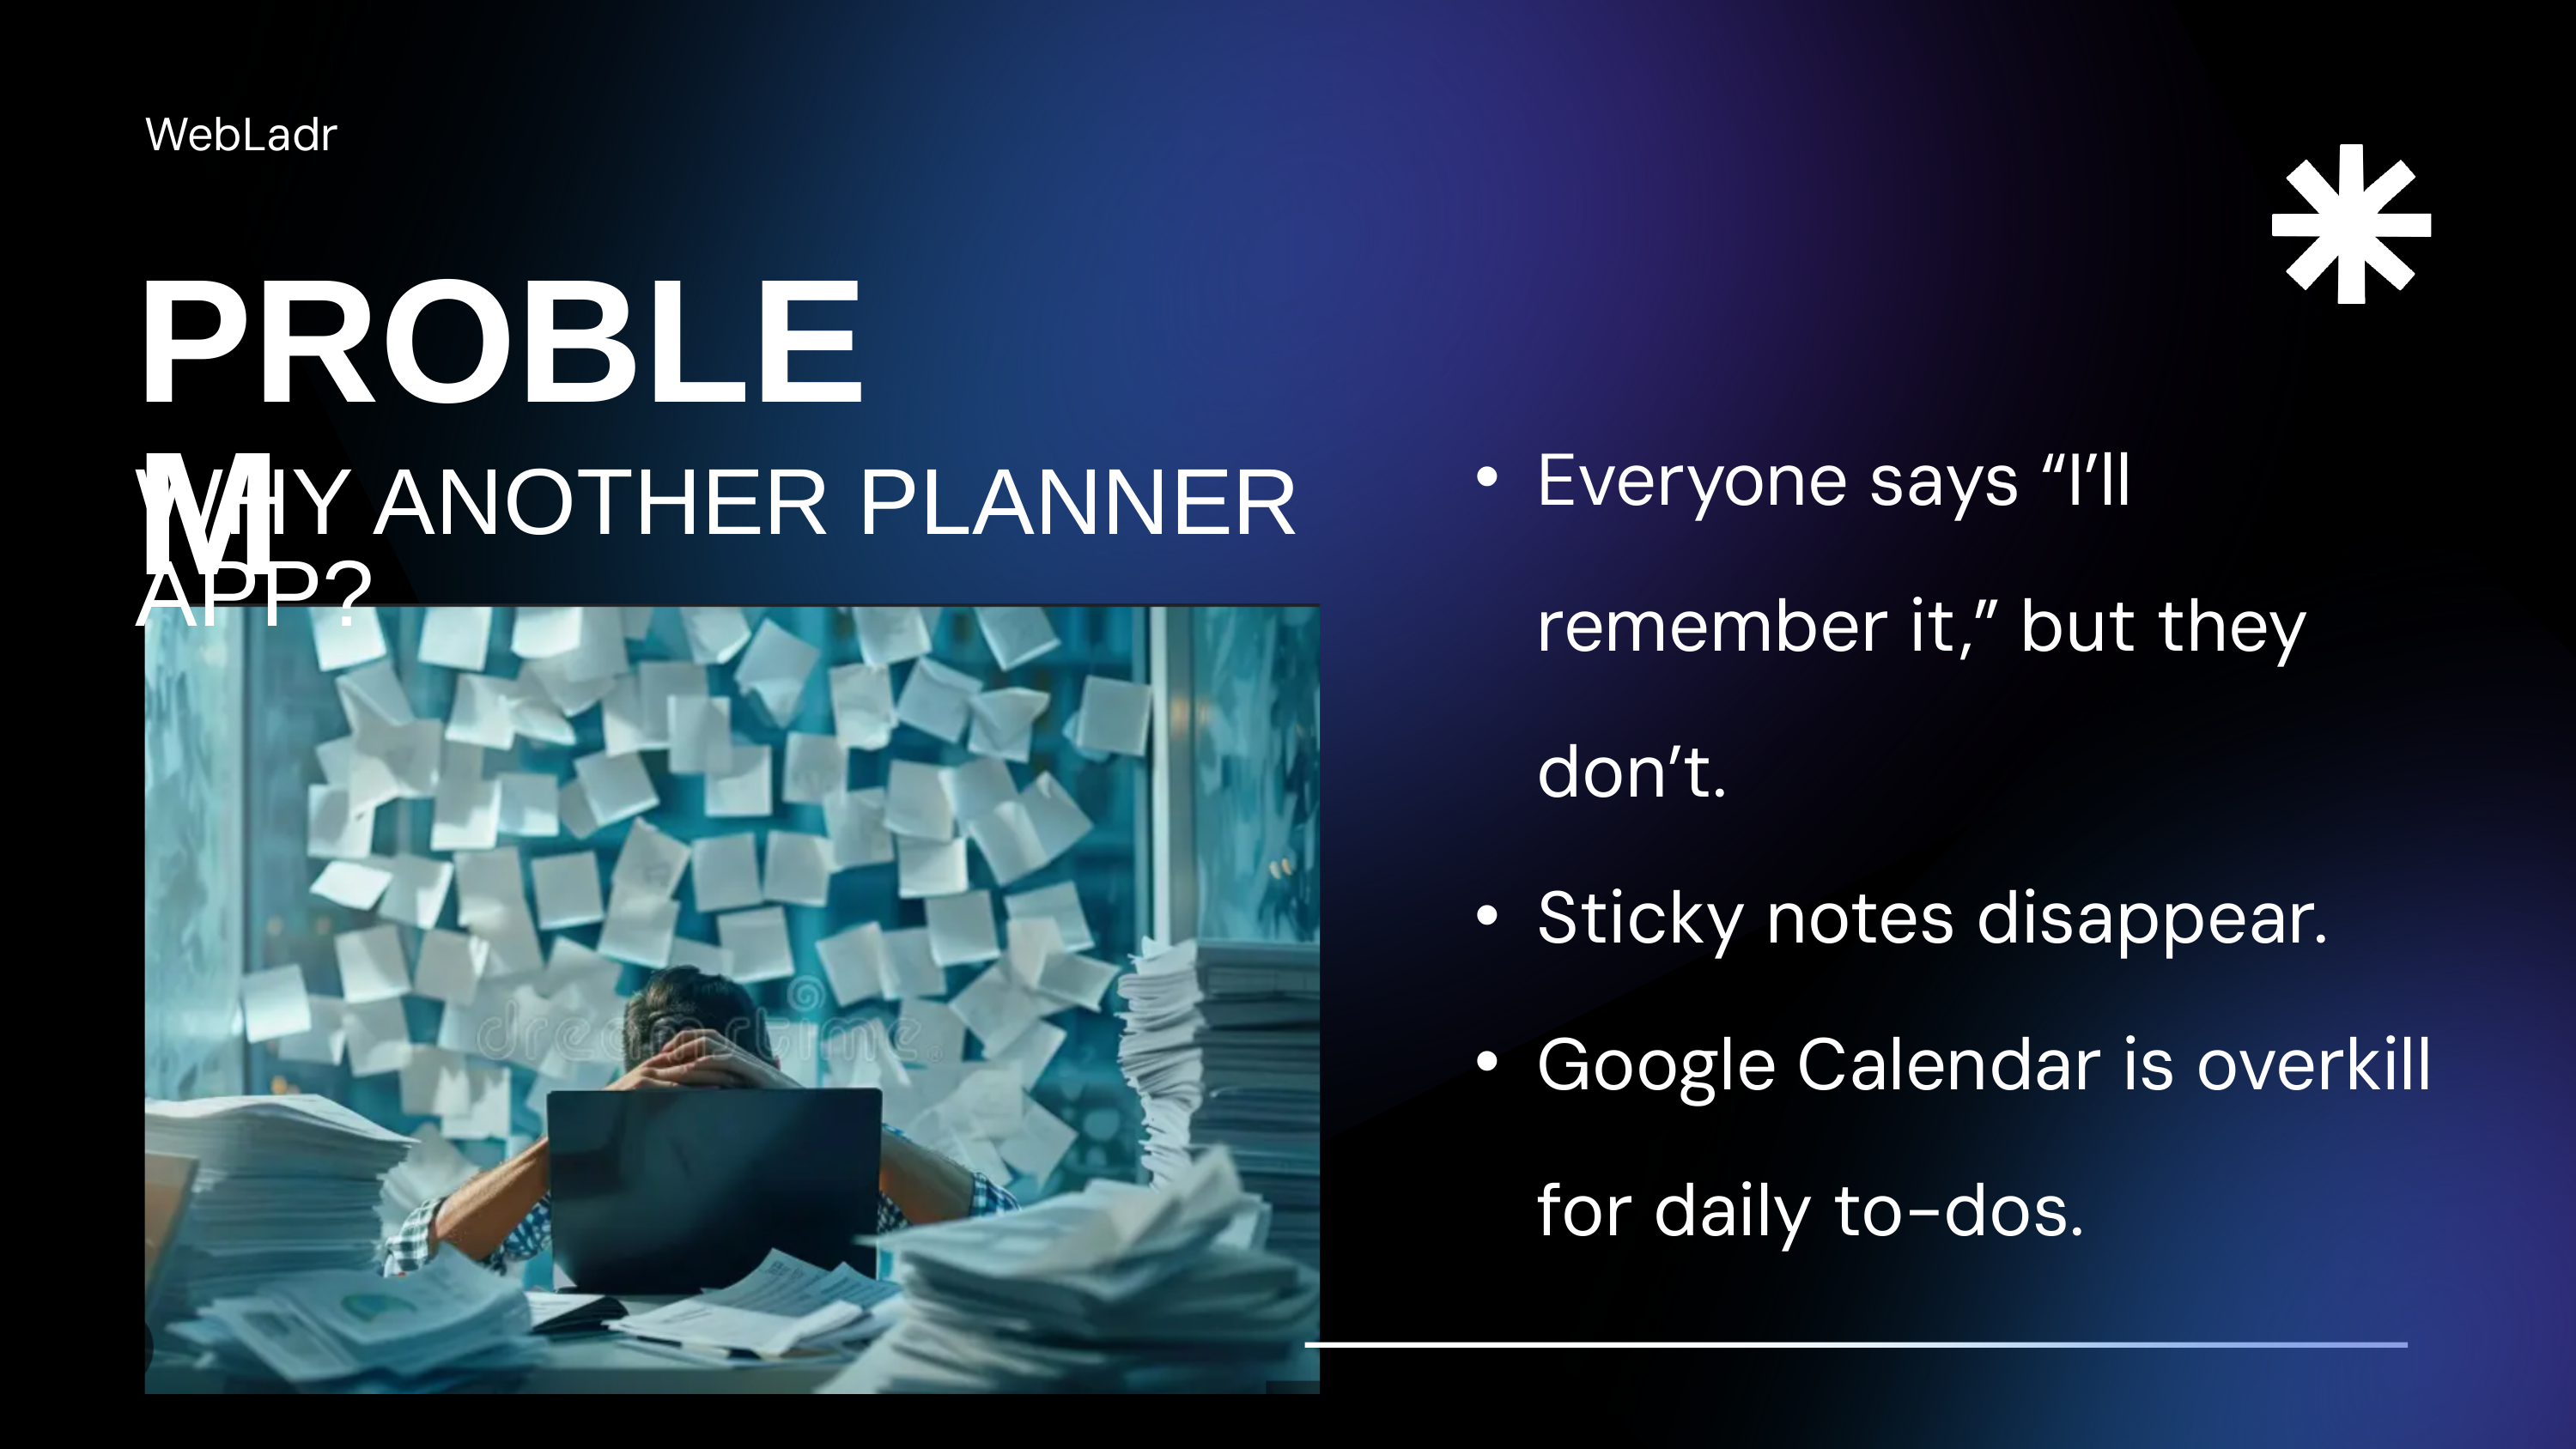

WebLadr

PROBLEM
Everyone says “I’ll remember it,” but they don’t.
Sticky notes disappear.
Google Calendar is overkill for daily to-dos.
WHY ANOTHER PLANNER APP?